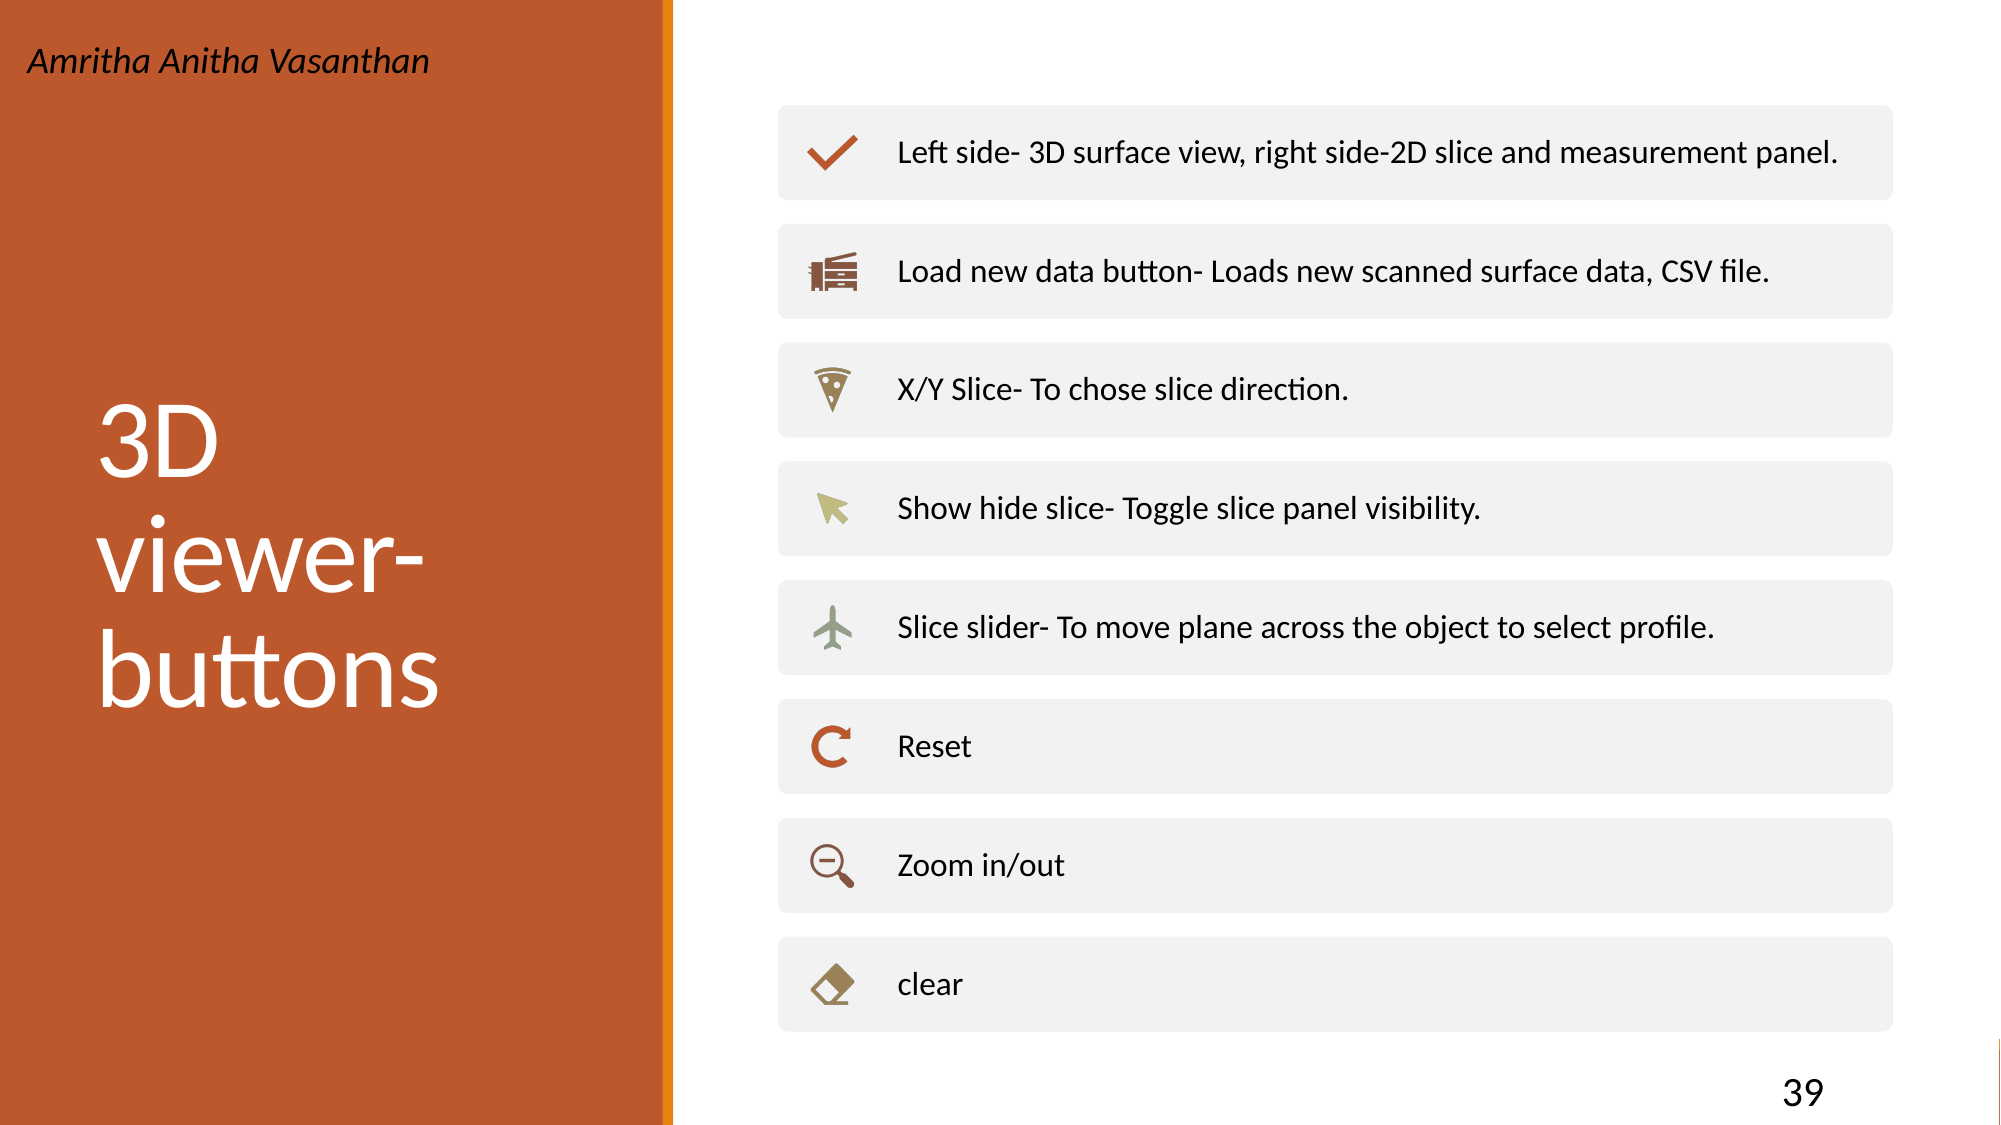

Amritha Anitha Vasanthan
# 3D viewer- buttons
Left side- 3D surface view, right side-2D slice and measurement panel.
Load new data button- Loads new scanned surface data, CSV file.
X/Y Slice- To chose slice direction.
Show hide slice- Toggle slice panel visibility.
Slice slider- To move plane across the object to select profile.
Reset
Zoom in/out
clear
39